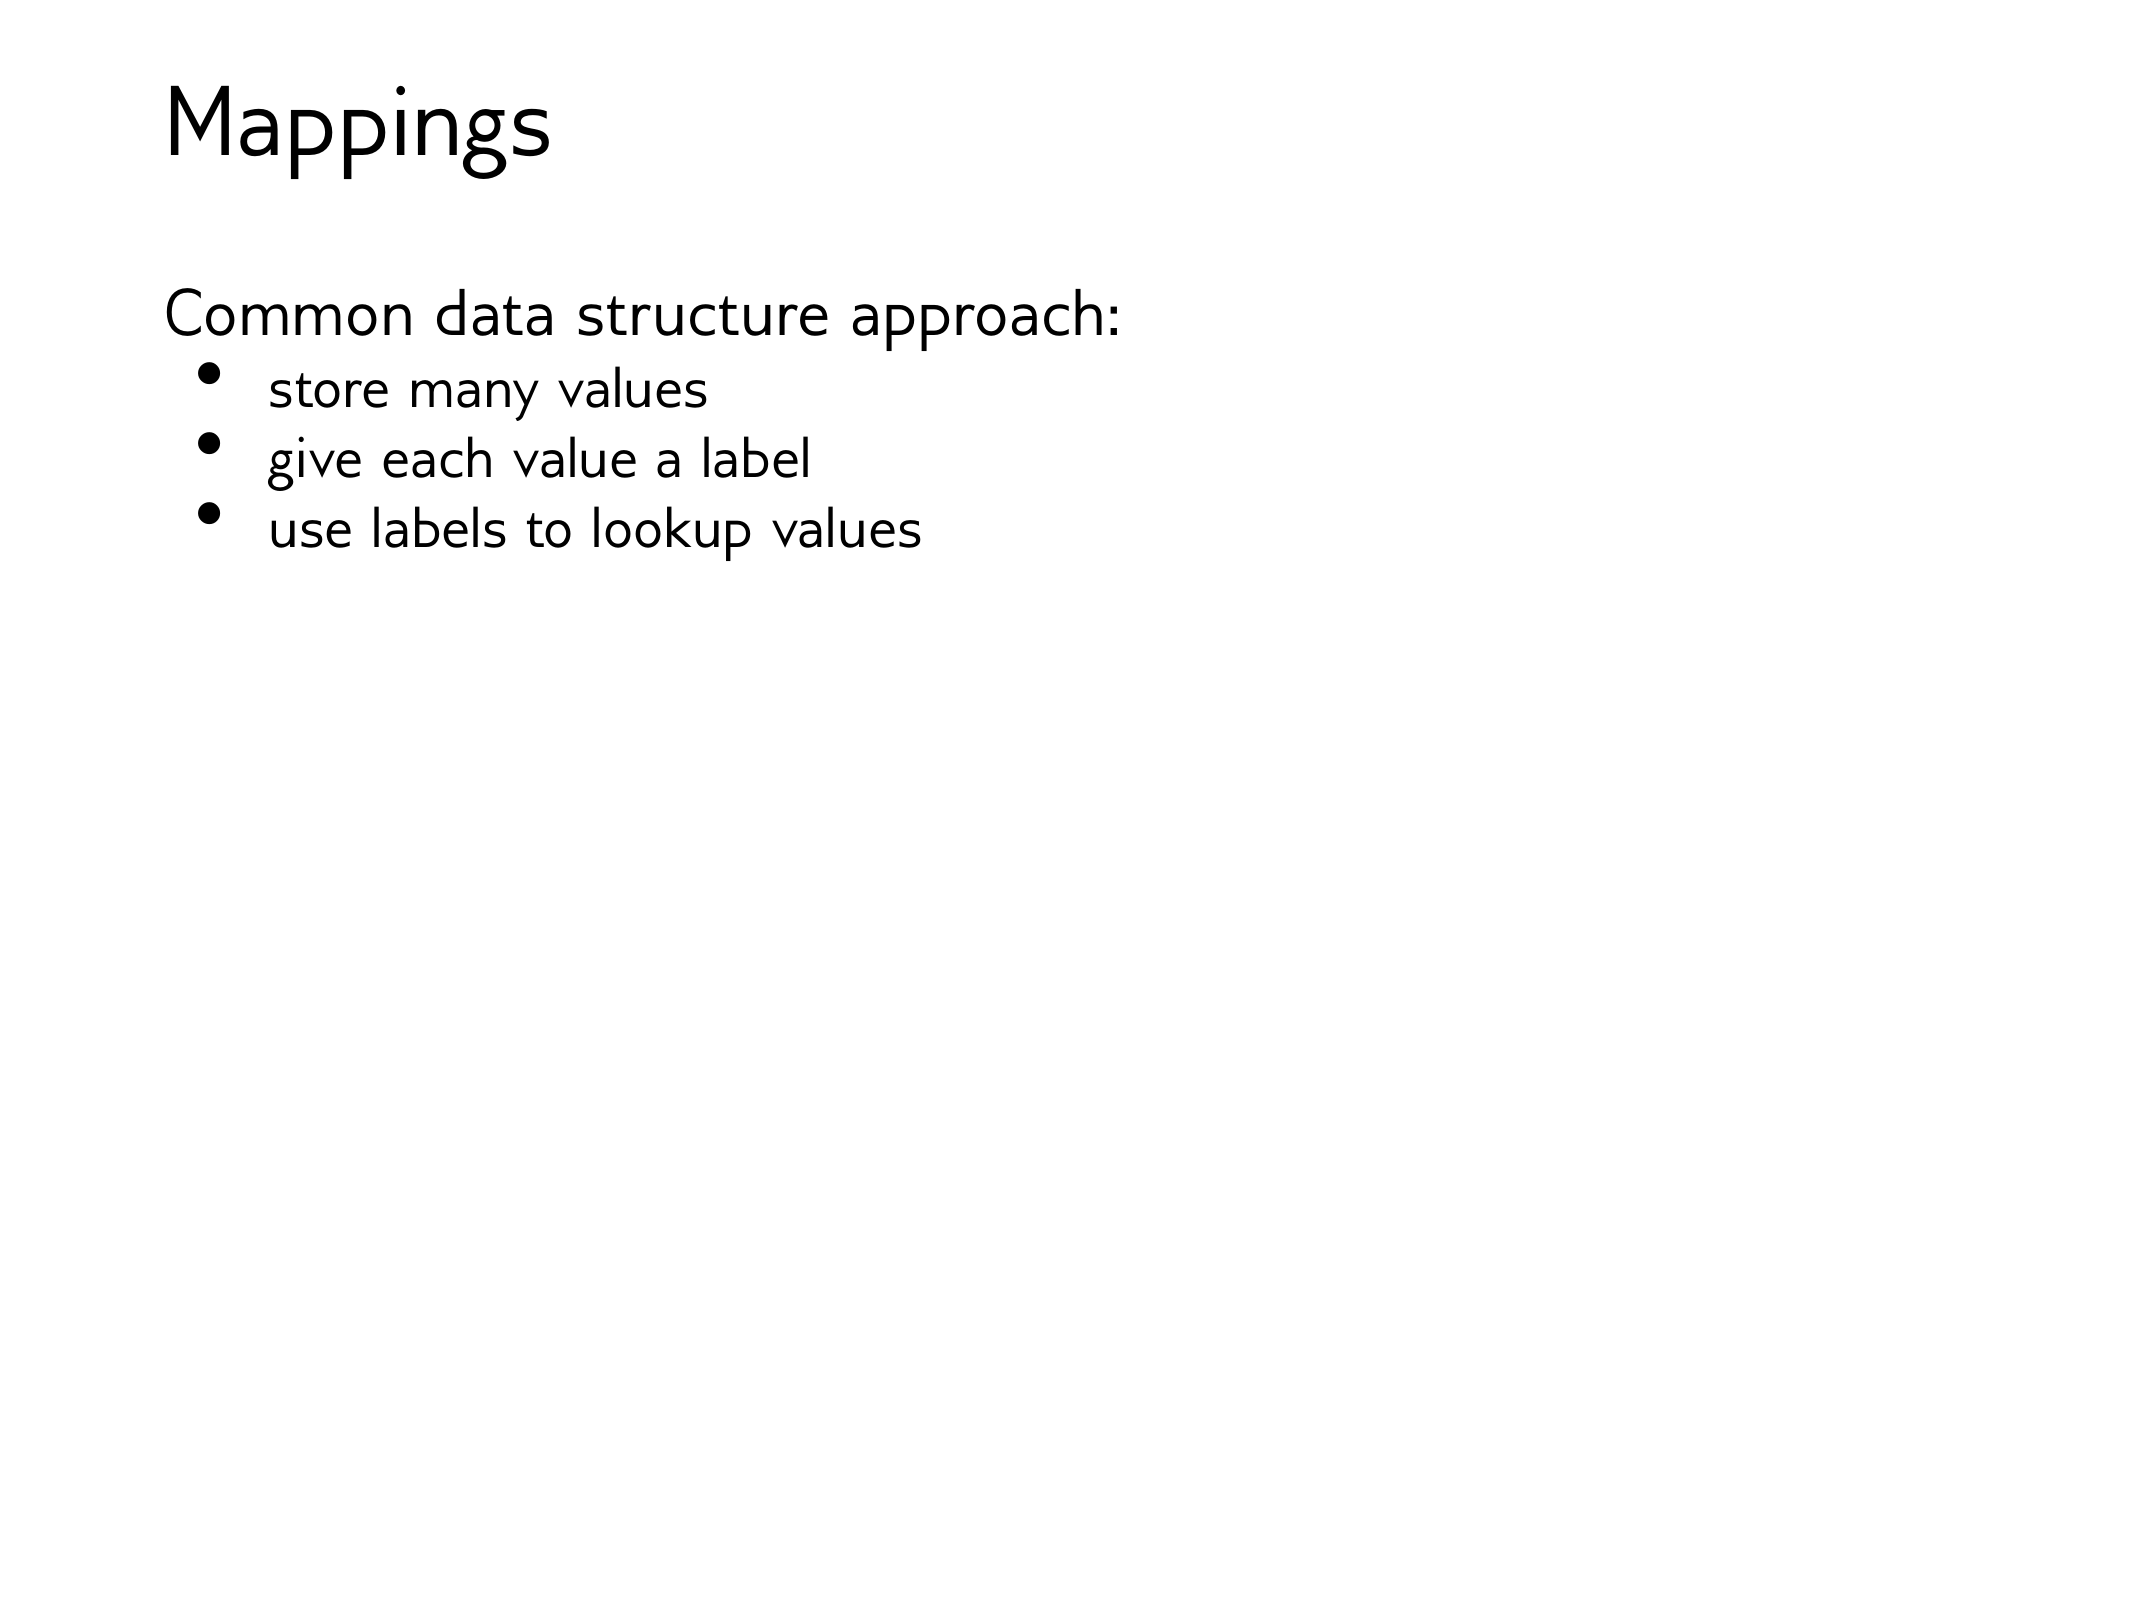

# Mappings
Common data structure approach:
store many values
give each value a label
use labels to lookup values